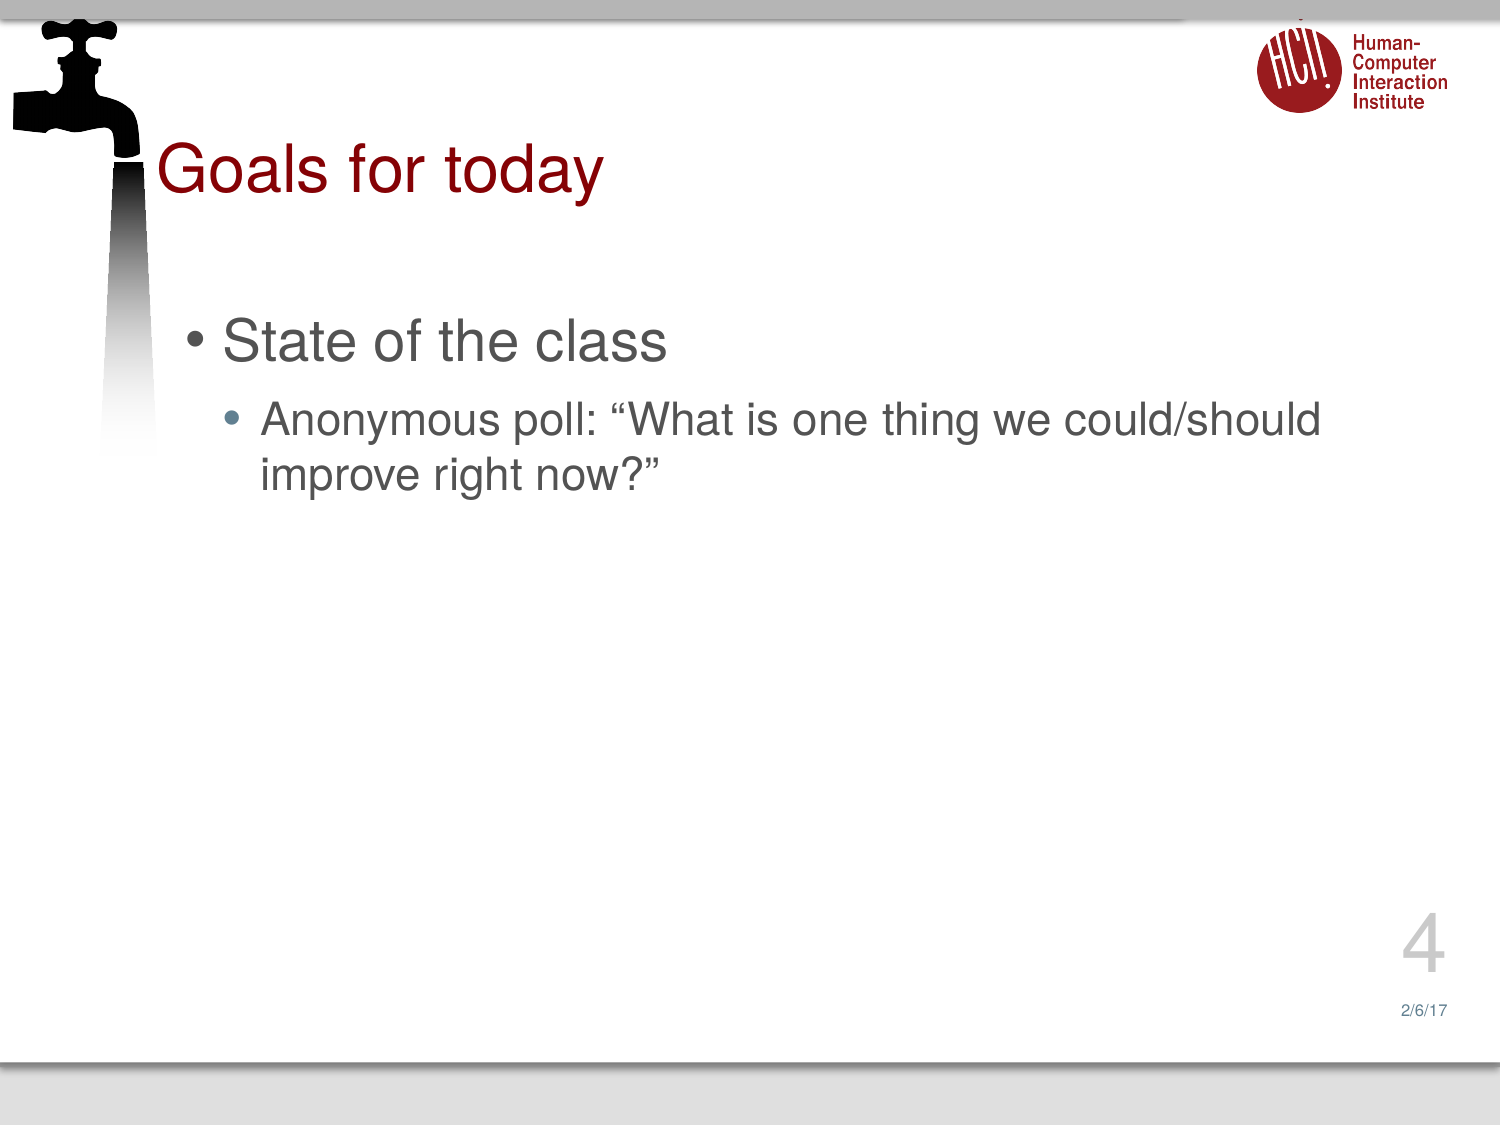

# Goals for today
State of the class
Anonymous poll: “What is one thing we could/should improve right now?”
4
2/6/17